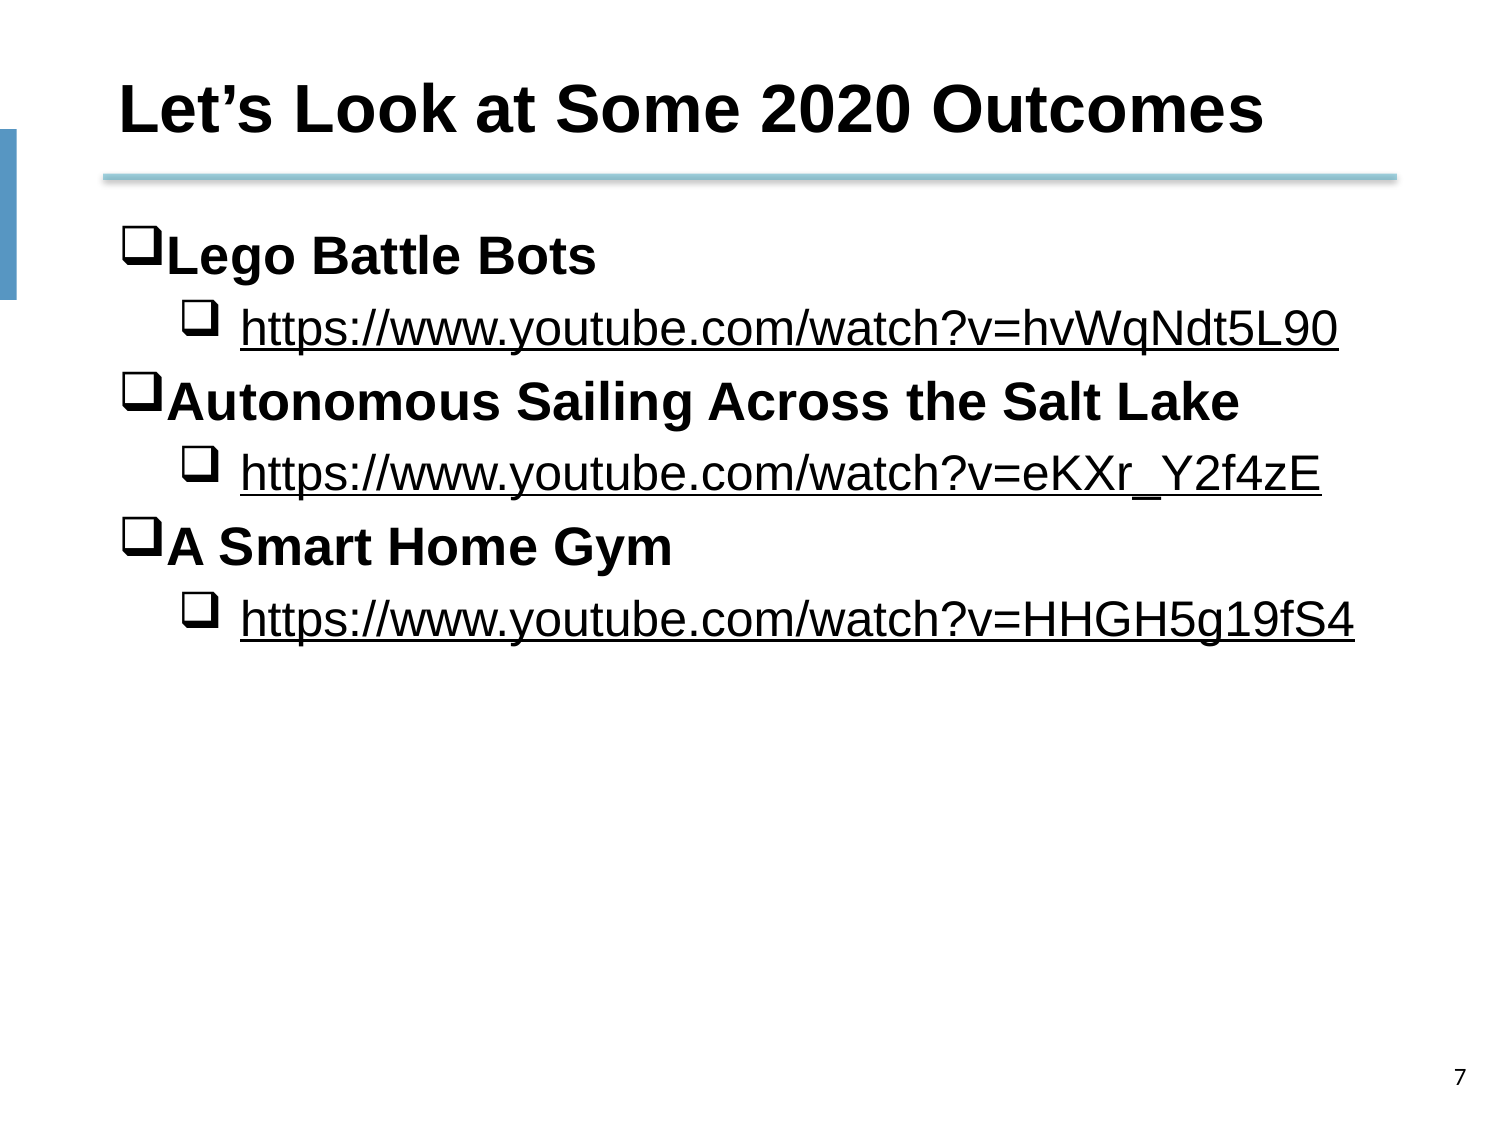

# Let’s Look at Some 2020 Outcomes
Lego Battle Bots
https://www.youtube.com/watch?v=hvWqNdt5L90
Autonomous Sailing Across the Salt Lake
https://www.youtube.com/watch?v=eKXr_Y2f4zE
A Smart Home Gym
https://www.youtube.com/watch?v=HHGH5g19fS4

7